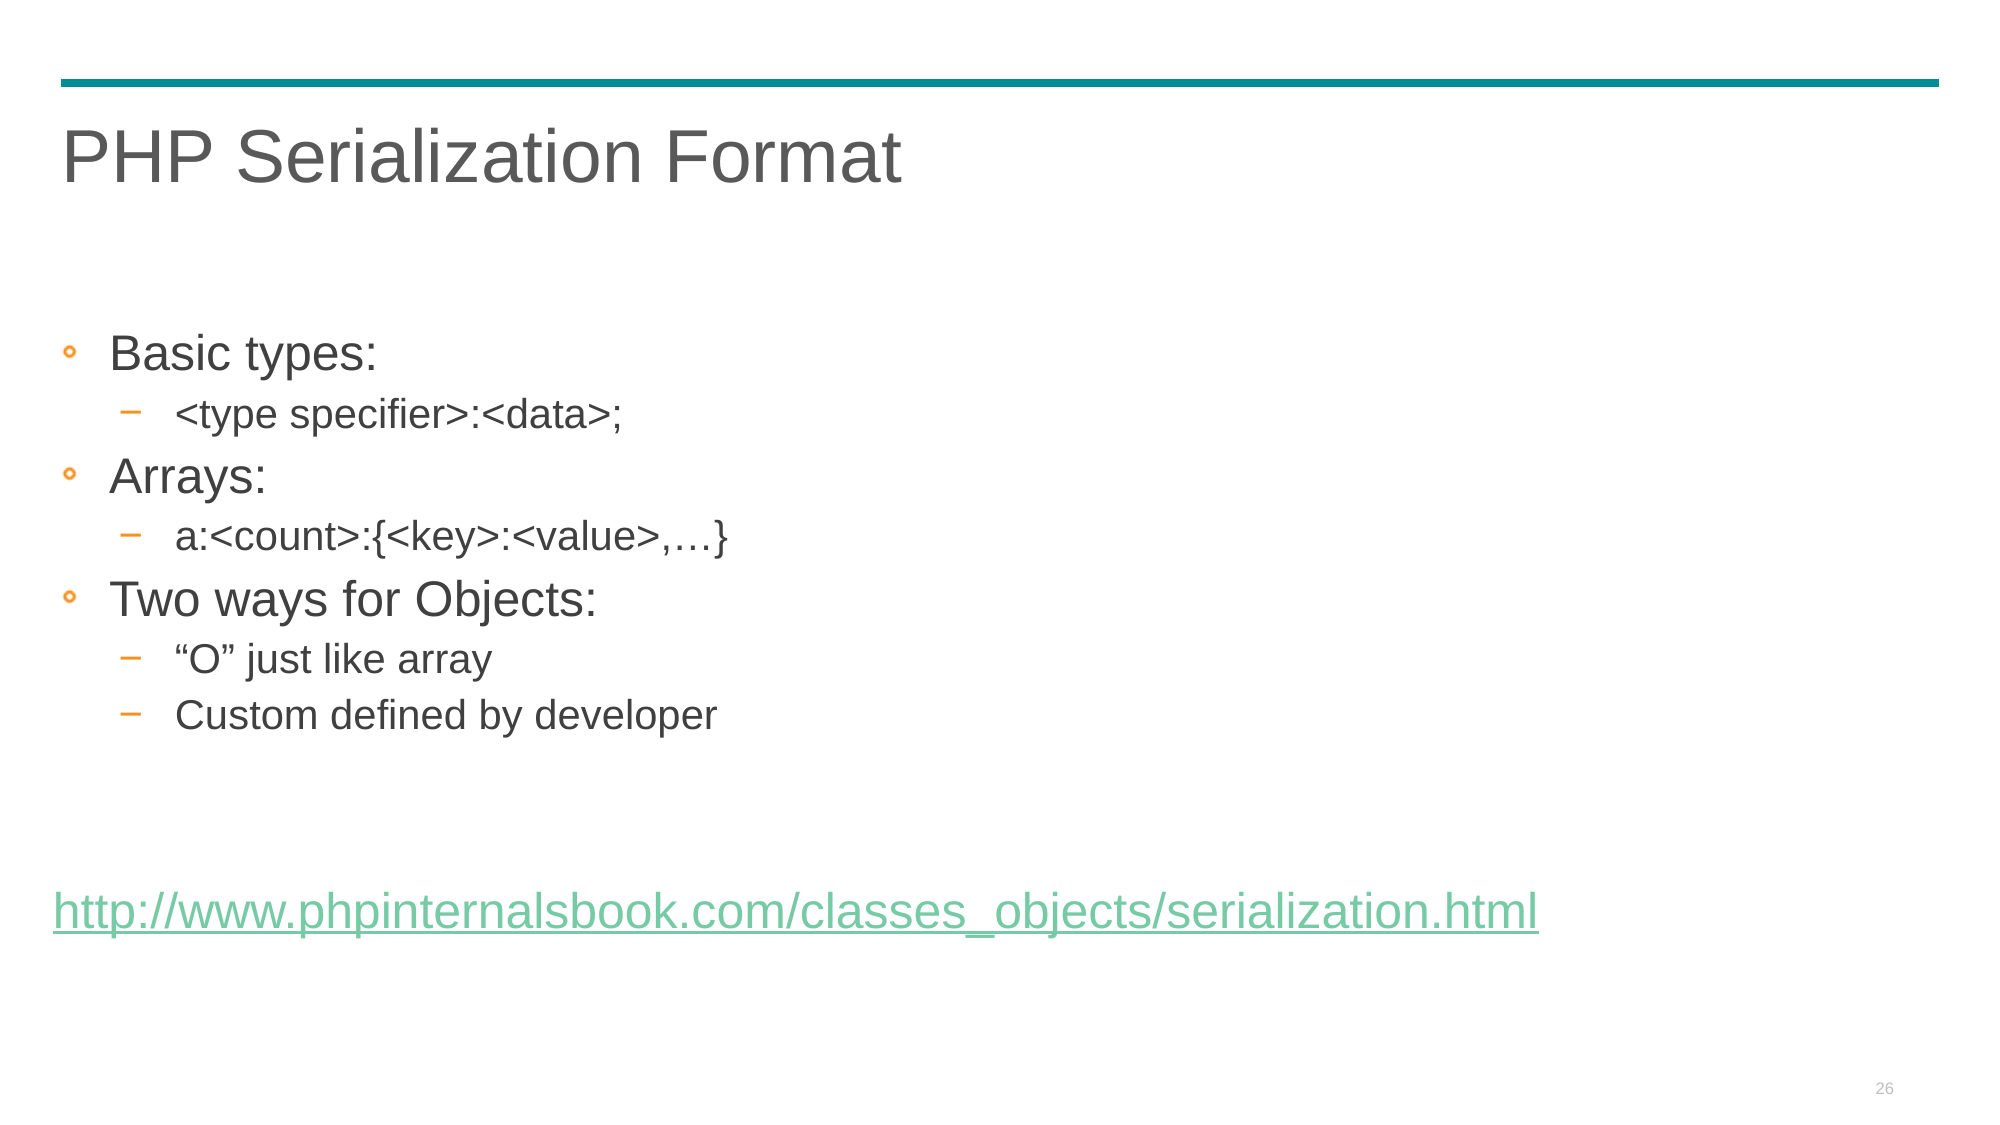

# PHP Serialization Format

Basic types:
<type specifier>:<data>;
Arrays:
a:<count>:{<key>:<value>,…}
Two ways for Objects:
“O” just like array
Custom defined by developer

http://www.phpinternalsbook.com/classes_objects/serialization.html